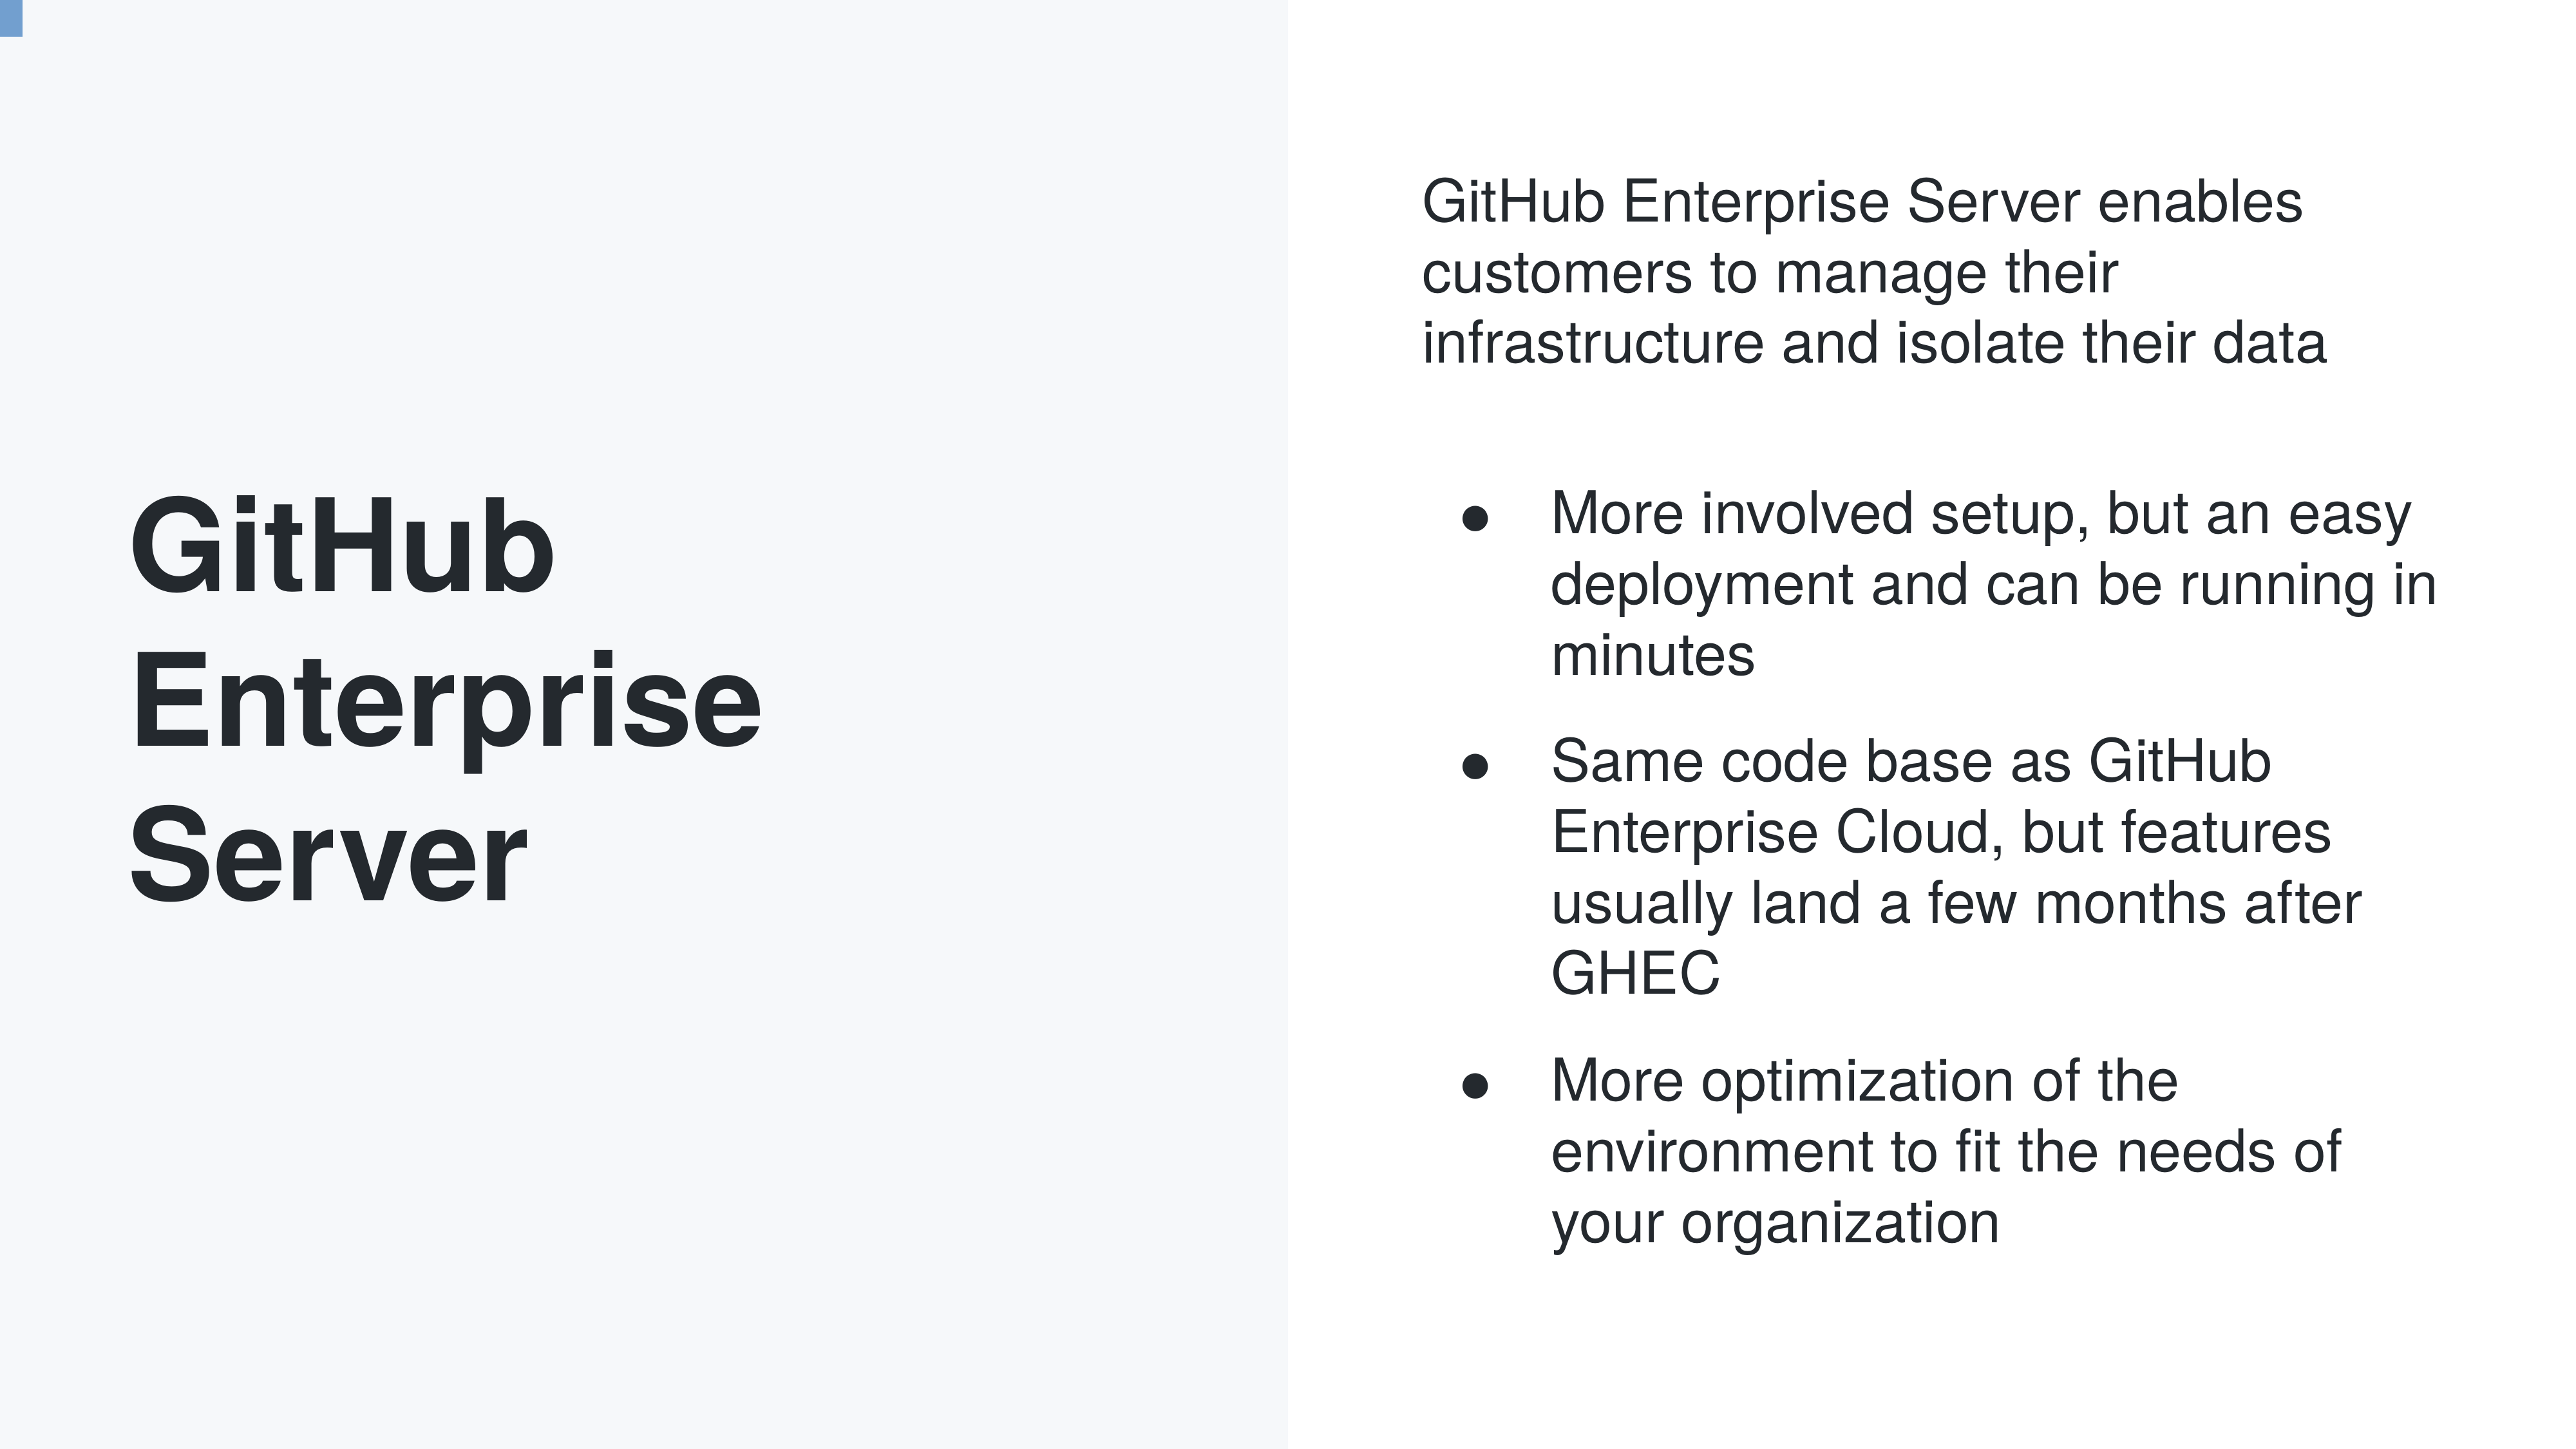

# GitHub Enterprise Server
GitHub Enterprise Server enables customers to manage their infrastructure and isolate their data

More involved setup, but an easy deployment and can be running in minutes
Same code base as GitHub Enterprise Cloud, but features usually land a few months after GHEC
More optimization of the environment to fit the needs of your organization